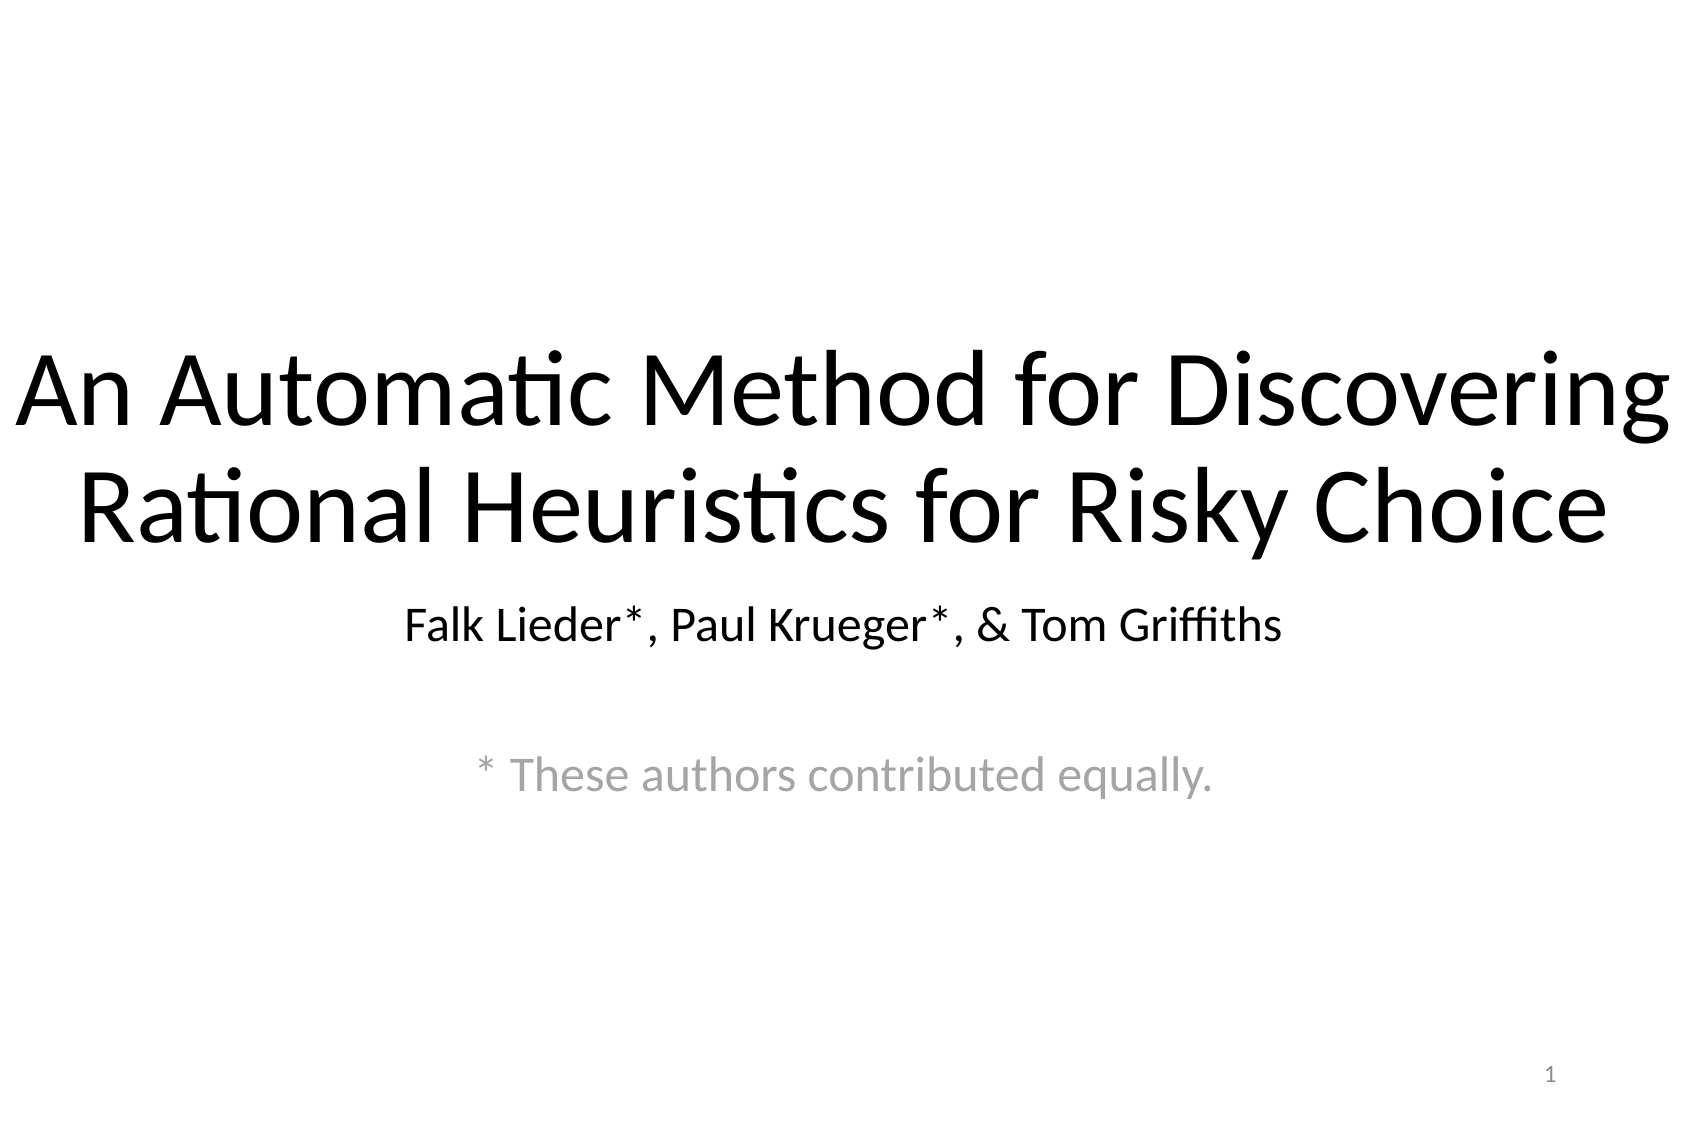

# An Automatic Method for Discovering Rational Heuristics for Risky Choice
Falk Lieder*, Paul Krueger*, & Tom Griffiths

* These authors contributed equally.
1